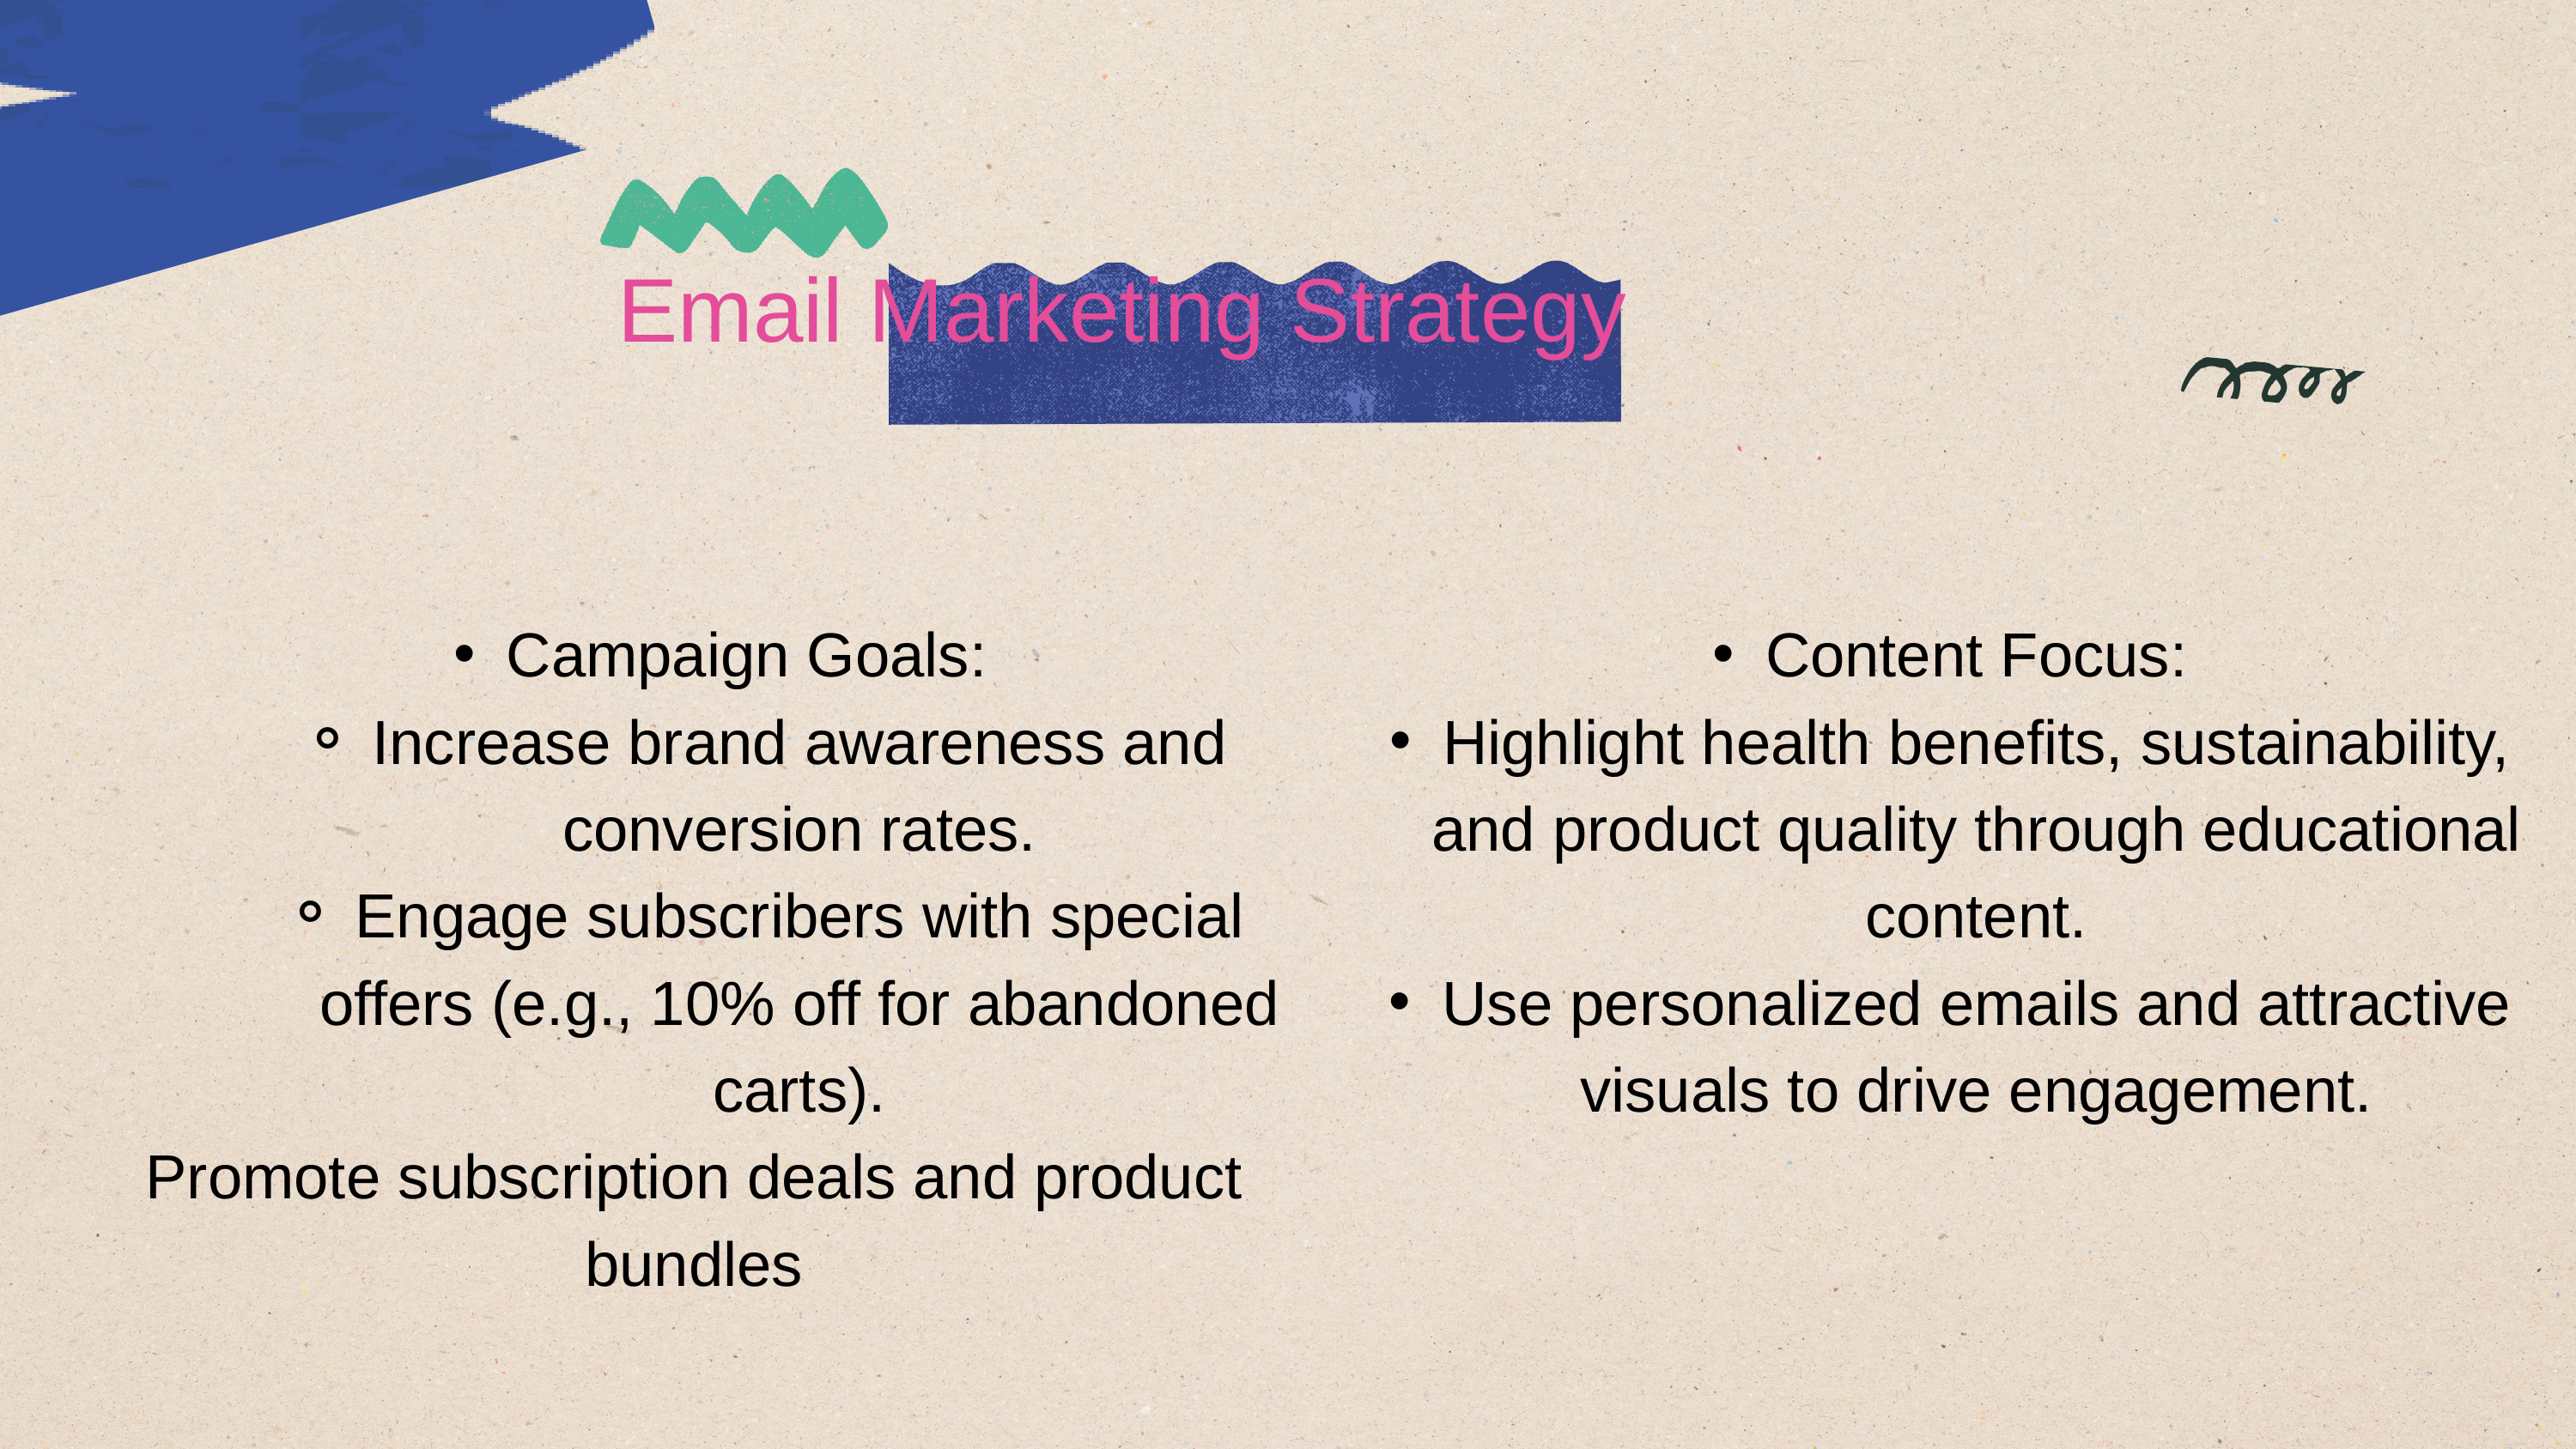

Email Marketing Strategy

Campaign Goals:
Increase brand awareness and conversion rates.
Engage subscribers with special offers (e.g., 10% off for abandoned carts).
Promote subscription deals and product bundles
Content Focus:
Highlight health benefits, sustainability, and product quality through educational content.
Use personalized emails and attractive visuals to drive engagement.